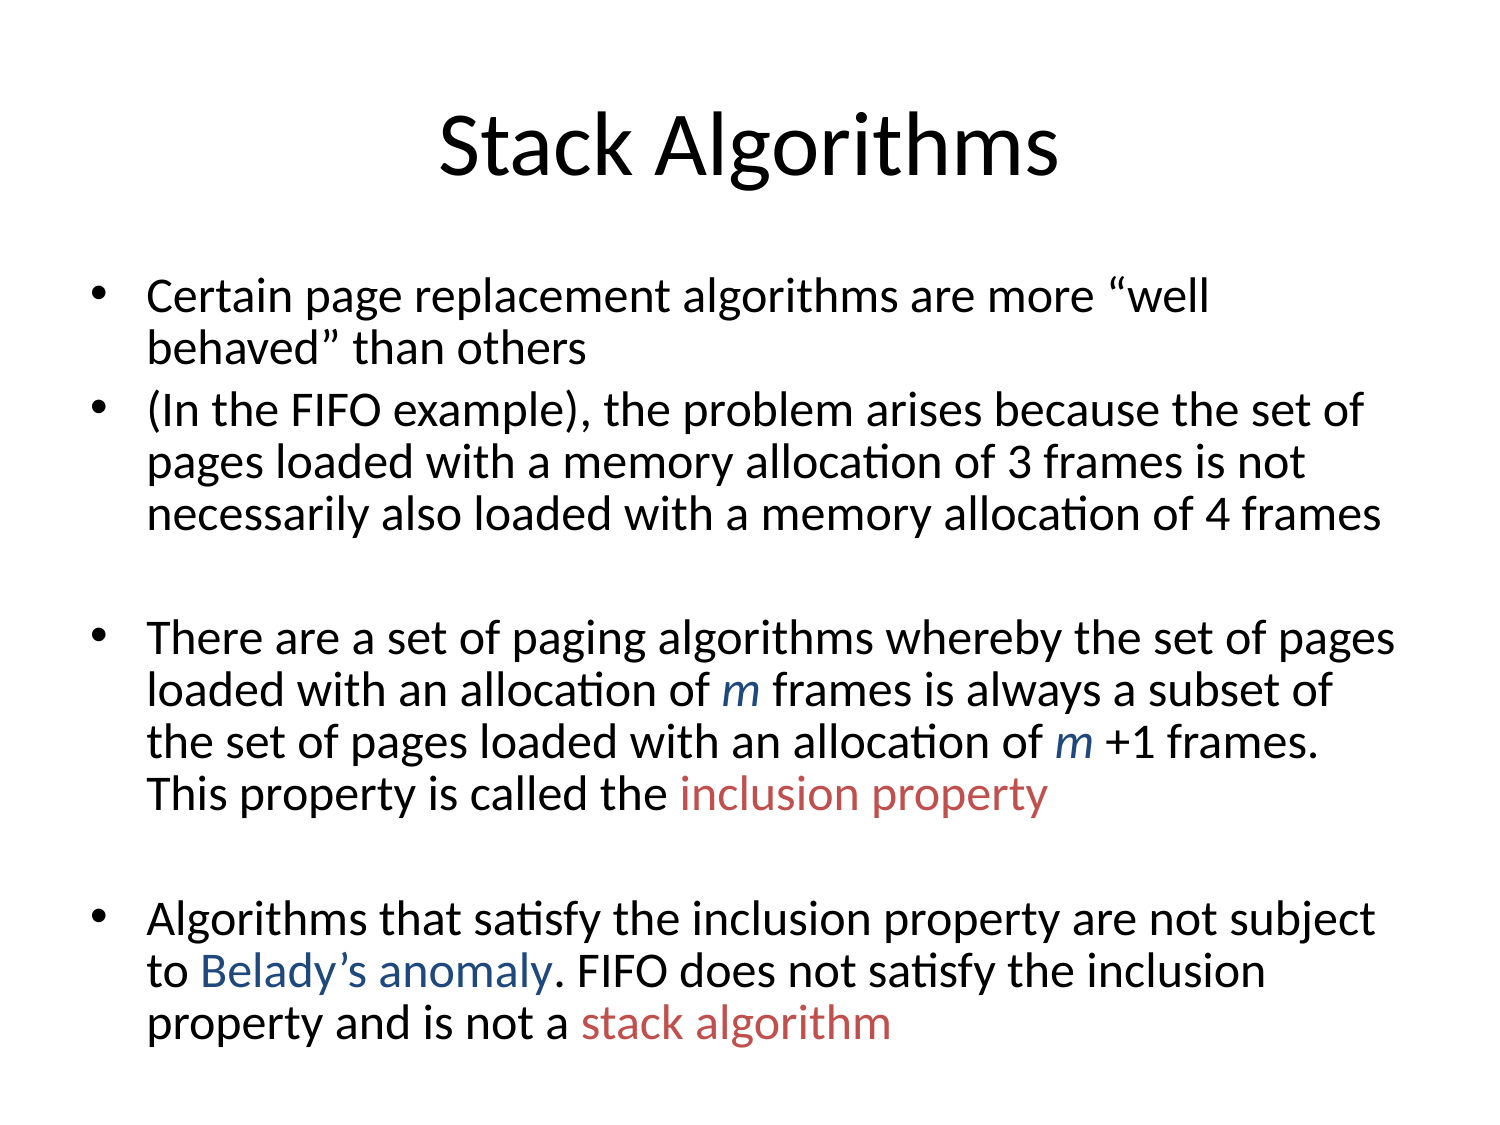

# Stack Algorithms
Certain page replacement algorithms are more “well behaved” than others
(In the FIFO example), the problem arises because the set of pages loaded with a memory allocation of 3 frames is not necessarily also loaded with a memory allocation of 4 frames

There are a set of paging algorithms whereby the set of pages loaded with an allocation of m frames is always a subset of the set of pages loaded with an allocation of m +1 frames. This property is called the inclusion property

Algorithms that satisfy the inclusion property are not subject to Belady’s anomaly. FIFO does not satisfy the inclusion property and is not a stack algorithm